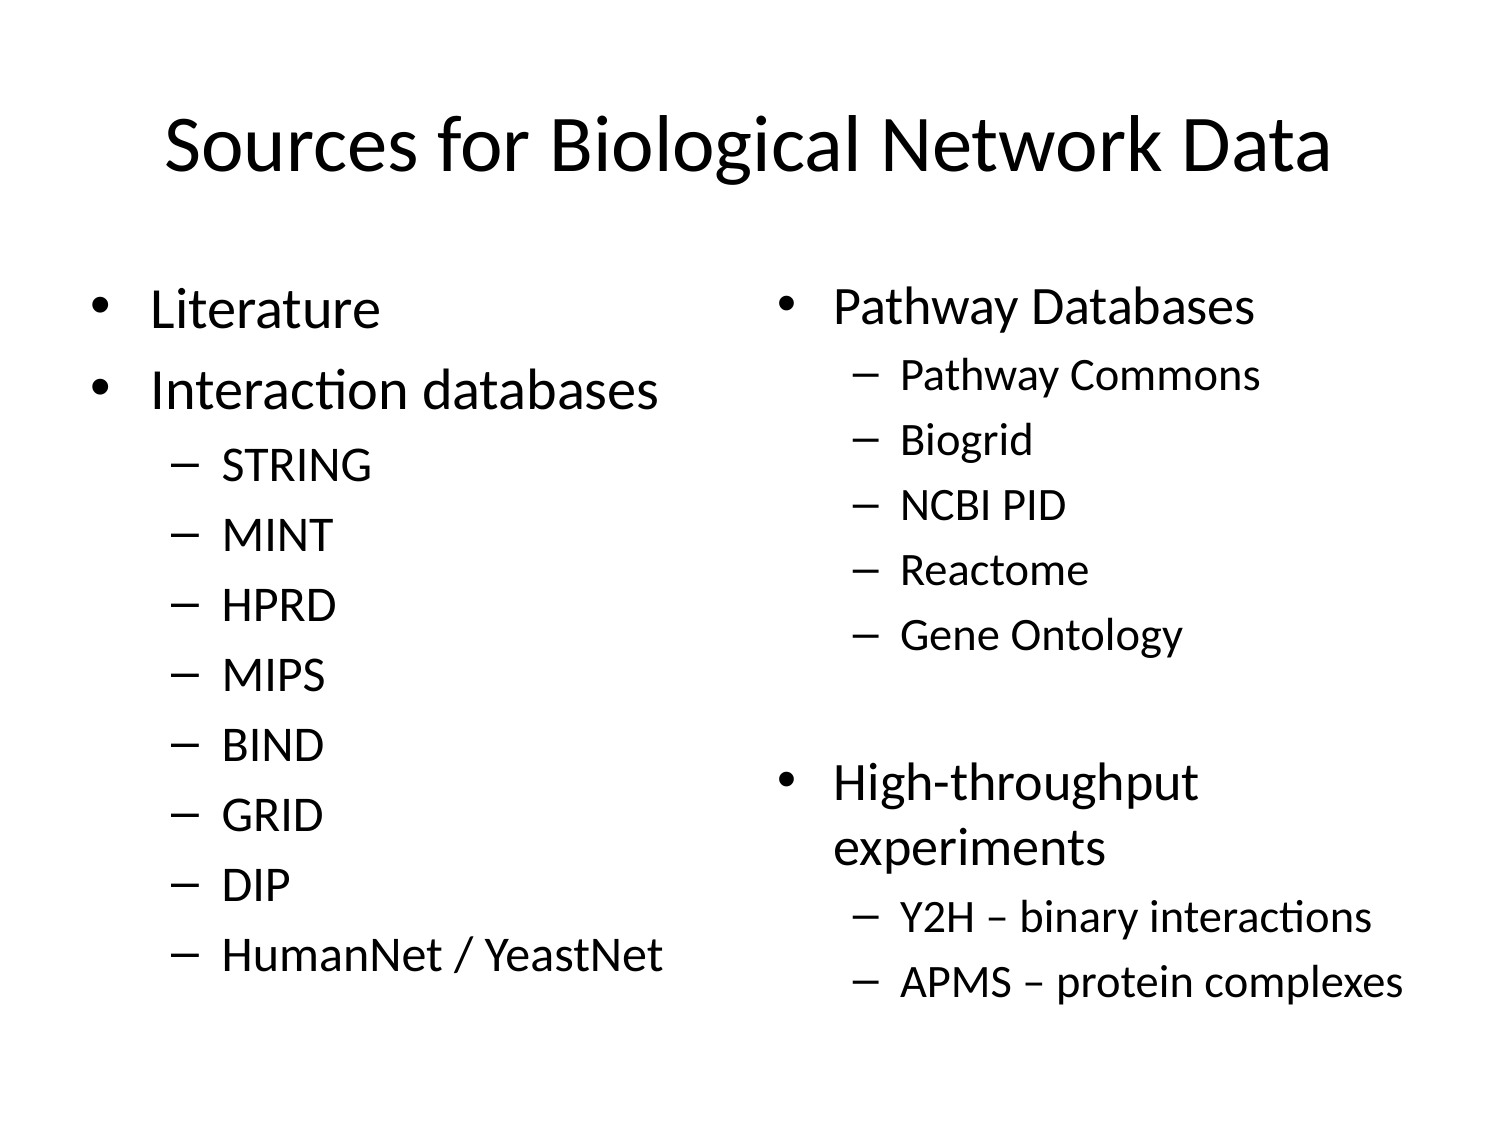

# Sources for Biological Network Data
Literature
Interaction databases
STRING
MINT
HPRD
MIPS
BIND
GRID
DIP
HumanNet / YeastNet
Pathway Databases
Pathway Commons
Biogrid
NCBI PID
Reactome
Gene Ontology

High-throughput experiments
Y2H – binary interactions
APMS – protein complexes